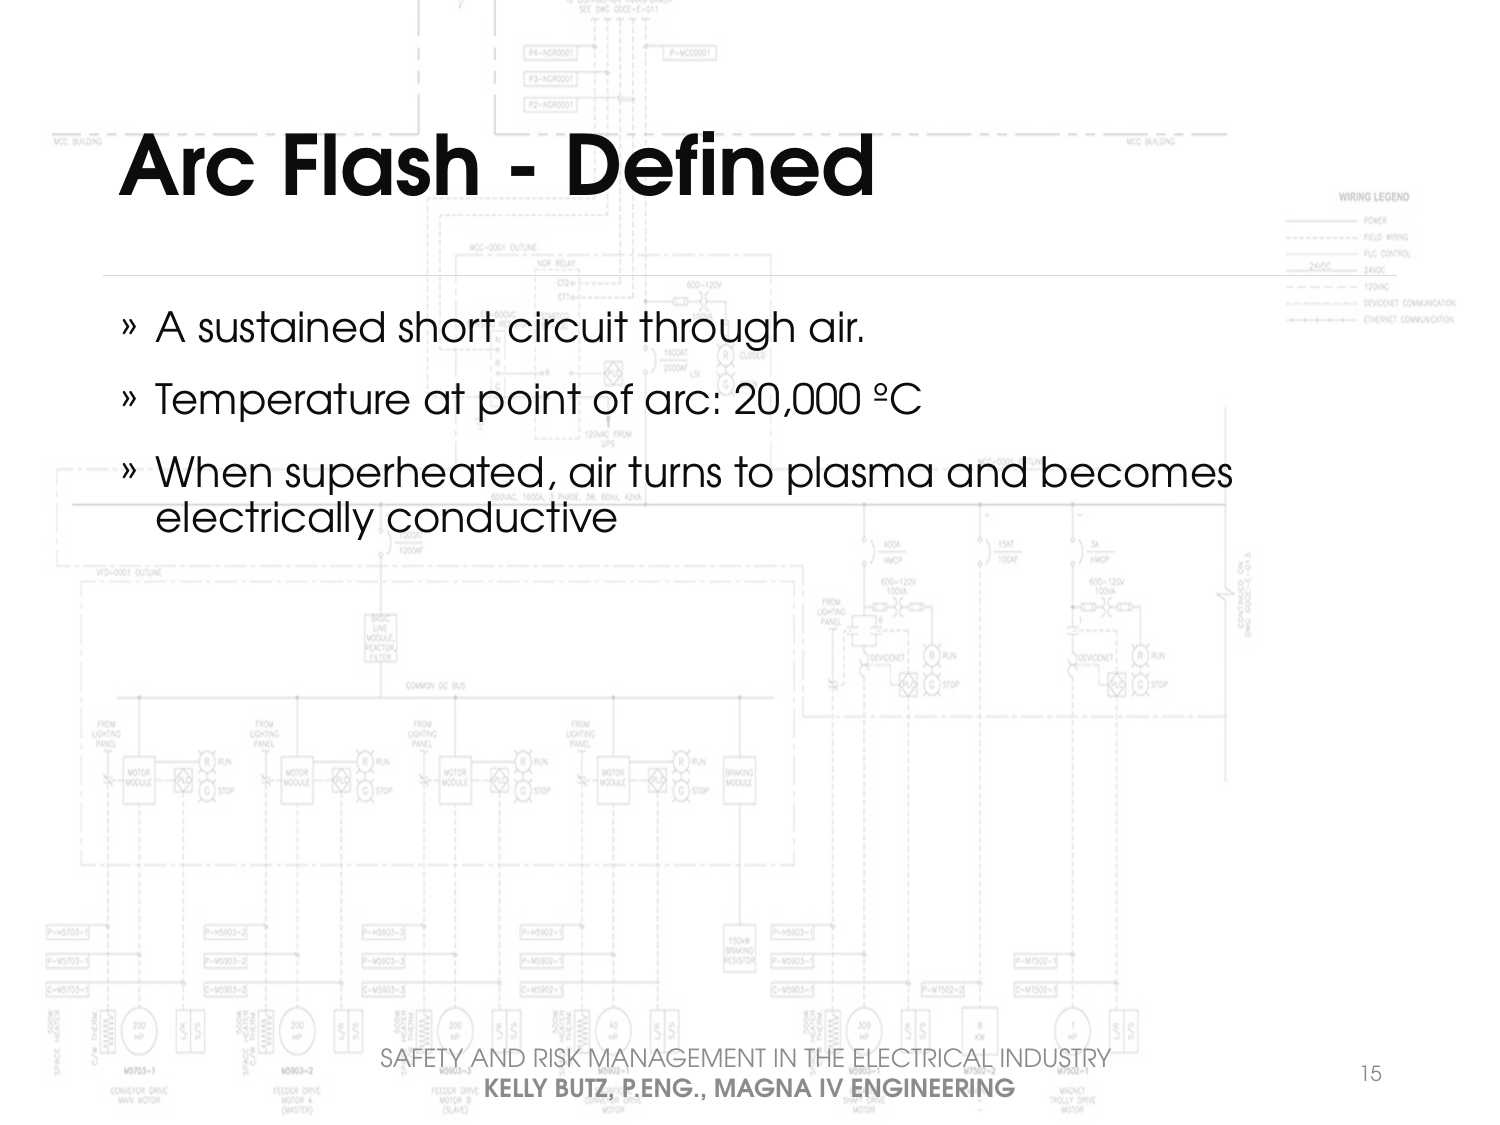

# Arc Flash - Defined
A sustained short circuit through air.
Temperature at point of arc: 20,000 ºC
When superheated, air turns to plasma and becomes electrically conductive
SAFETY AND RISK MANAGEMENT IN THE ELECTRICAL INDUSTRY
KELLY BUTZ, P.ENG., MAGNA IV ENGINEERING
15